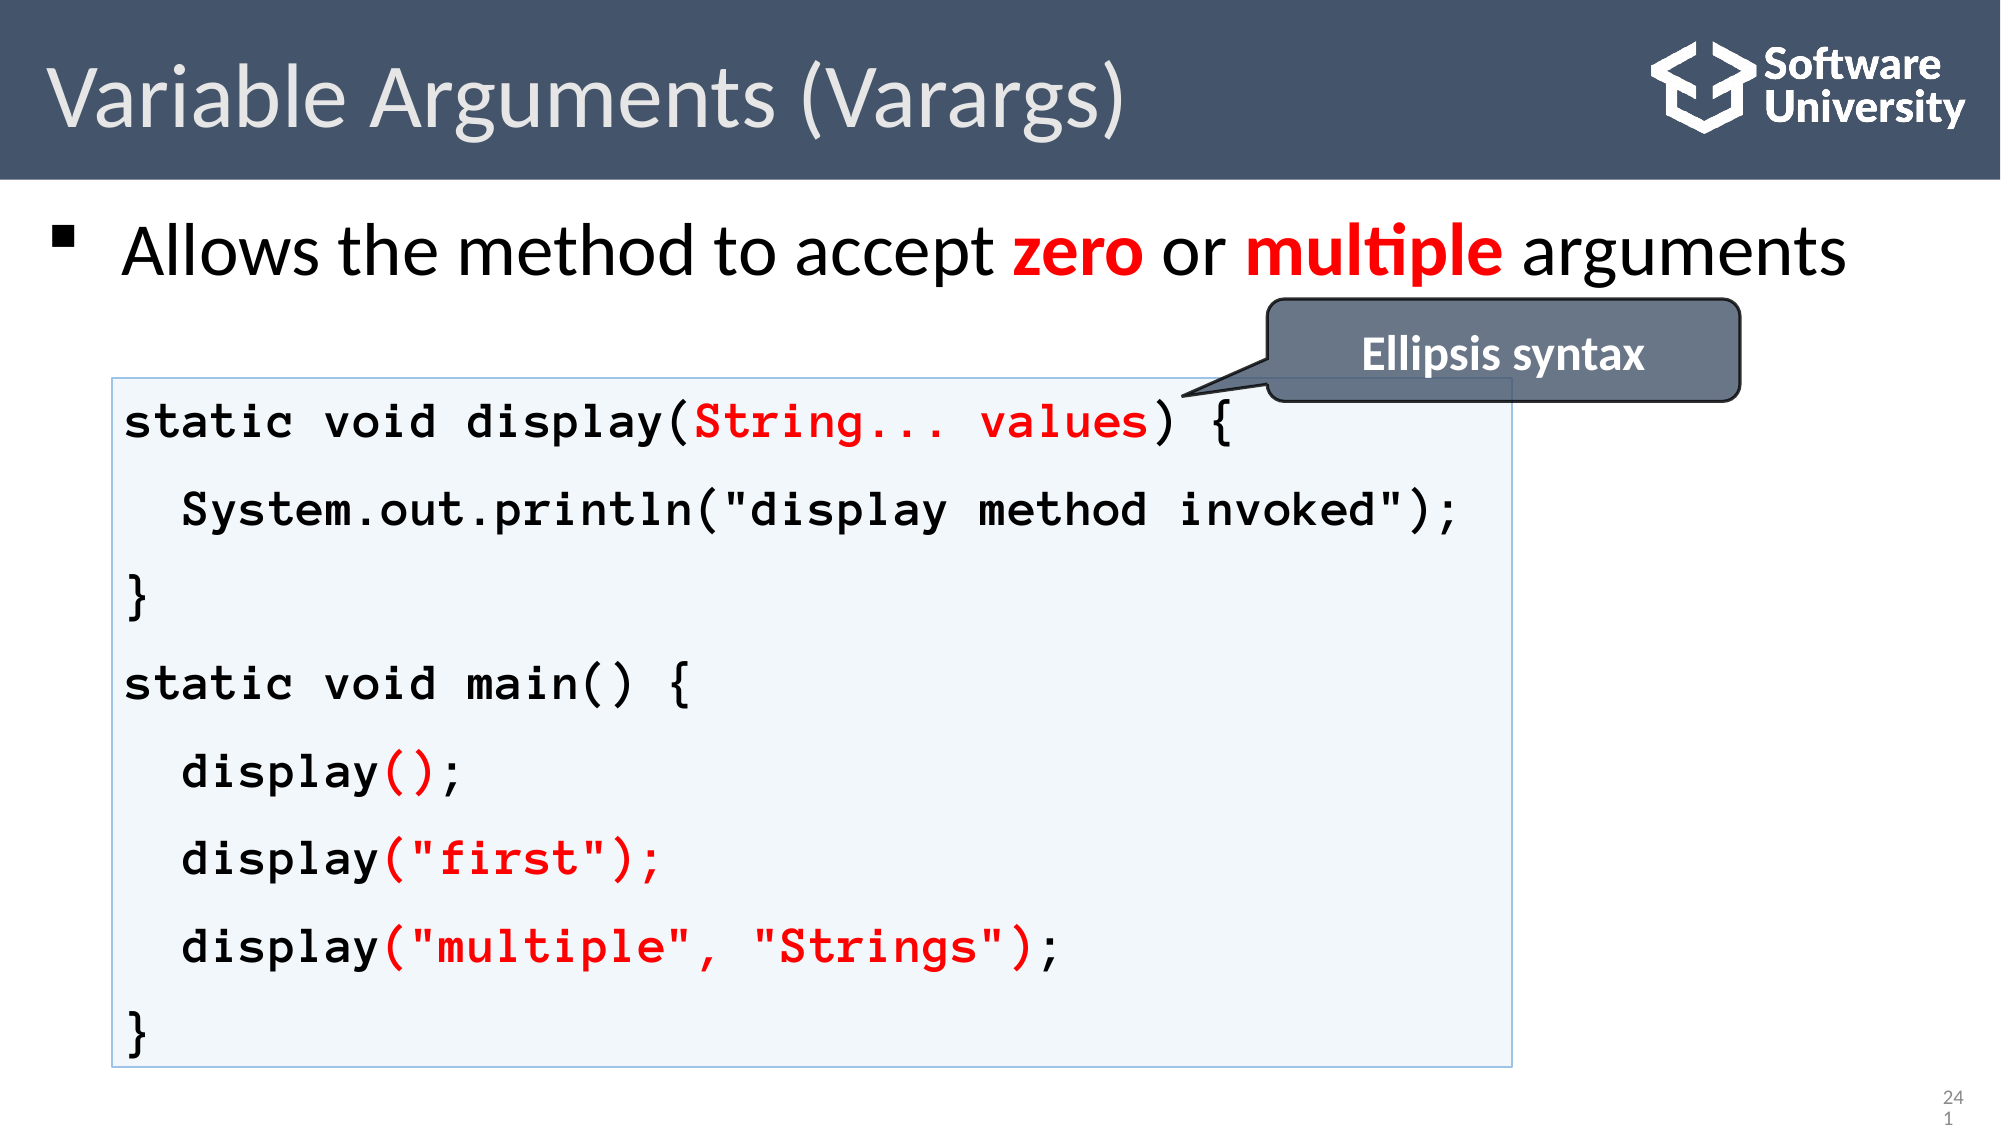

# Variable Arguments (Varargs)
Allows the method to accept zero or multiple arguments
Ellipsis syntax
static void display(String... values) {
  System.out.println("display method invoked");
}
static void main() {
  display();
  display("first");
  display("multiple", "Strings");
}
241